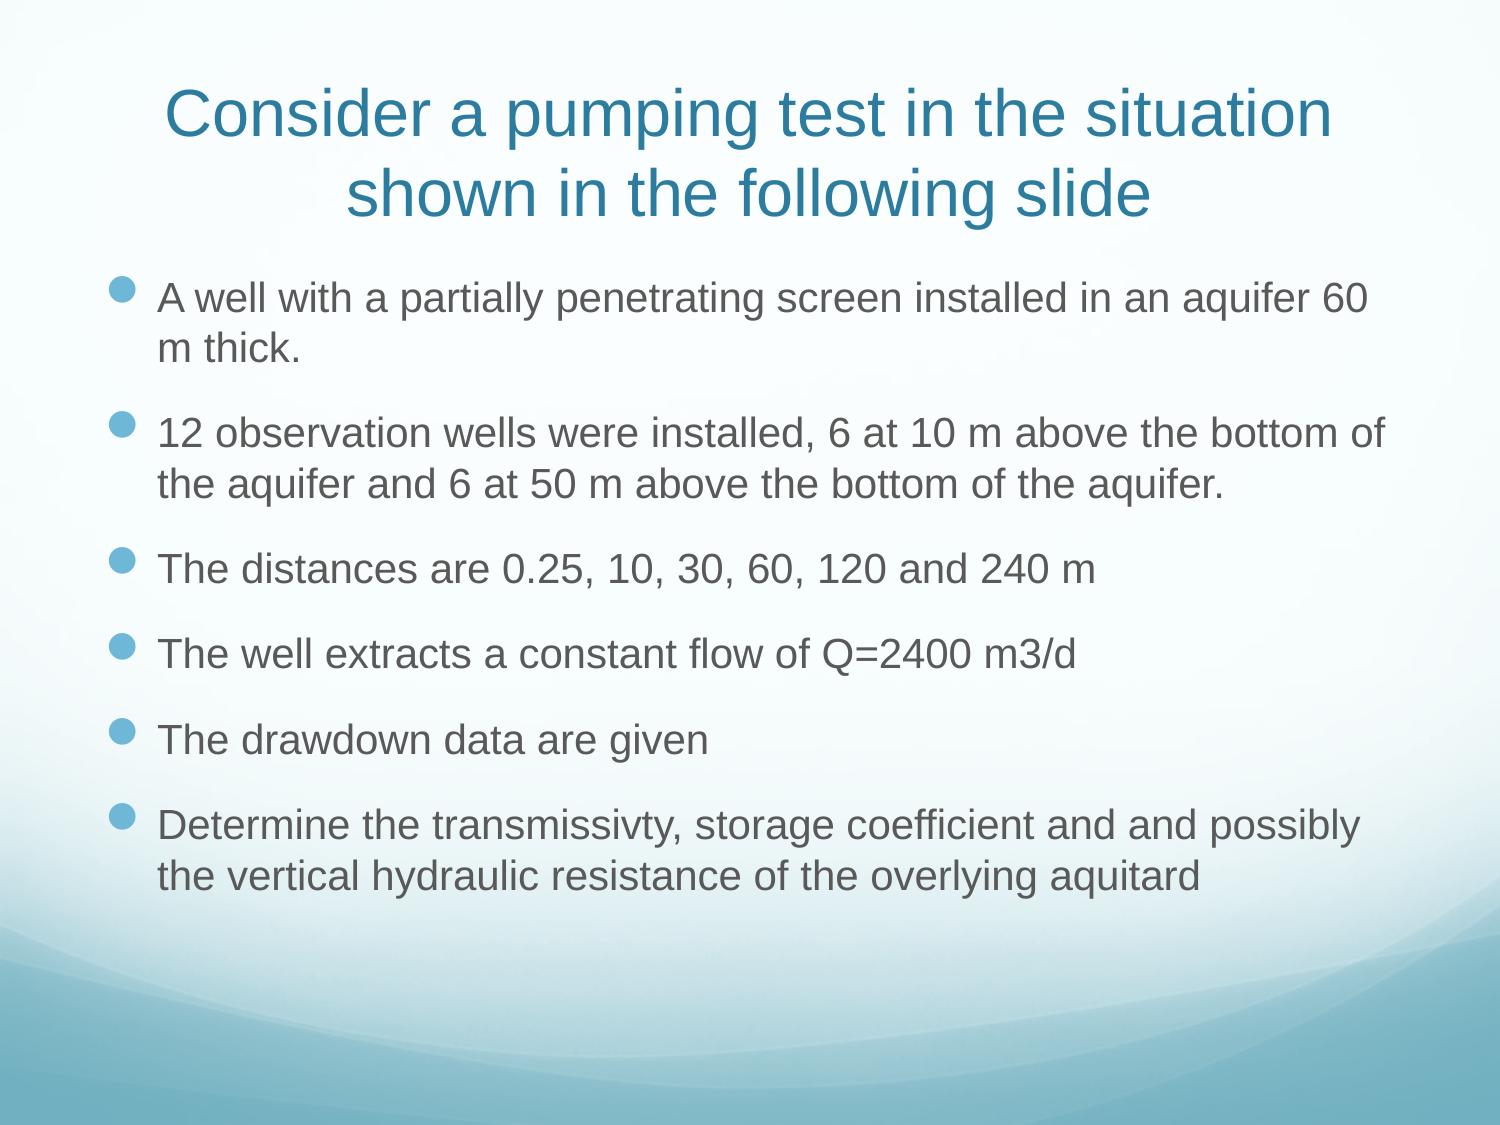

# Consider a pumping test in the situation shown in the following slide
A well with a partially penetrating screen installed in an aquifer 60 m thick.
12 observation wells were installed, 6 at 10 m above the bottom of the aquifer and 6 at 50 m above the bottom of the aquifer.
The distances are 0.25, 10, 30, 60, 120 and 240 m
The well extracts a constant flow of Q=2400 m3/d
The drawdown data are given
Determine the transmissivty, storage coefficient and and possibly the vertical hydraulic resistance of the overlying aquitard